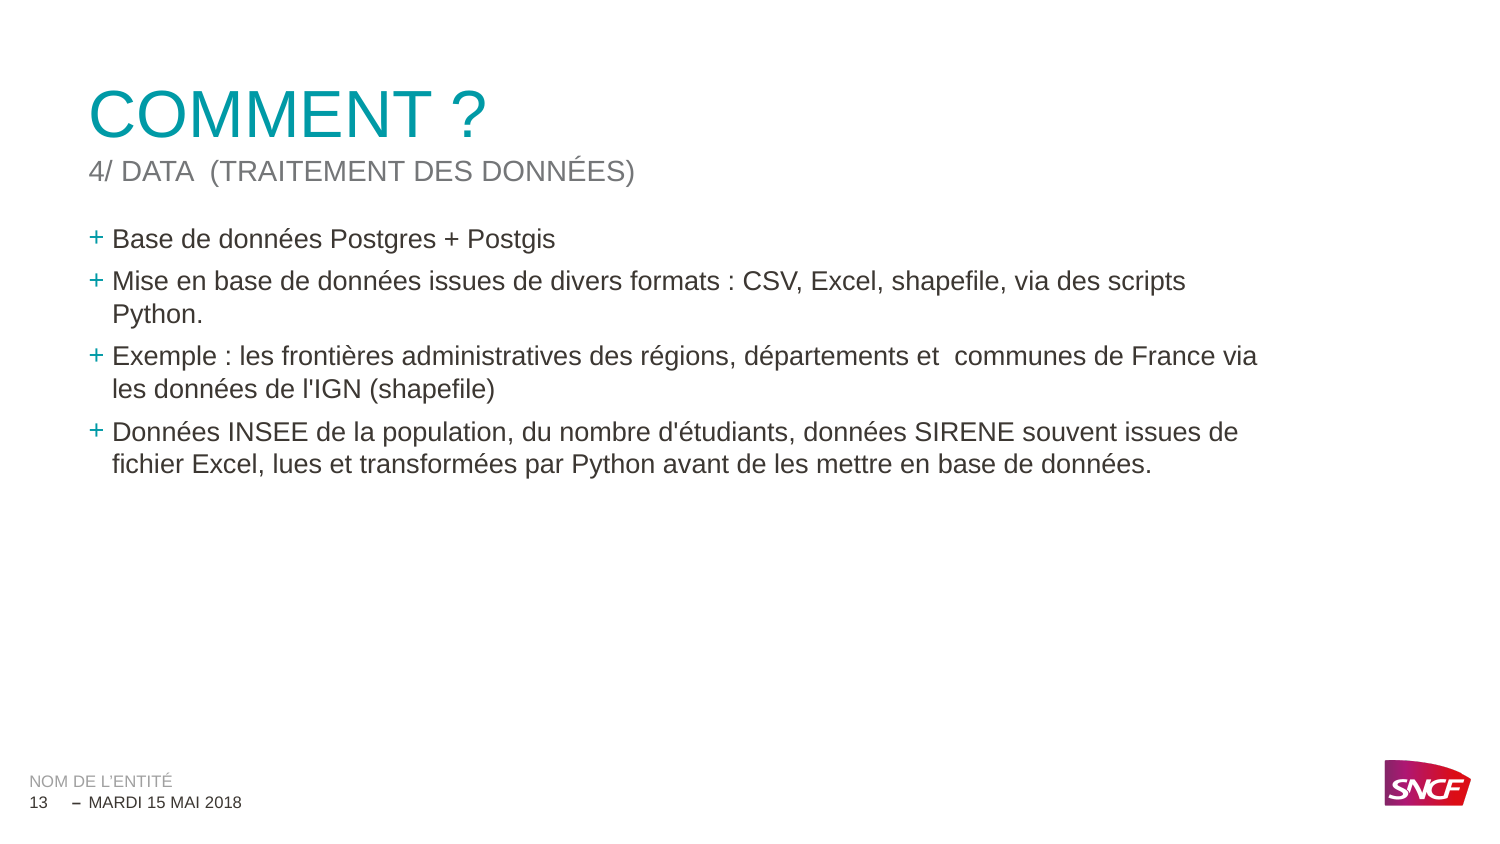

# Comment ?
4/ DATA  (traitement des données)
Base de données Postgres + Postgis
Mise en base de données issues de divers formats : CSV, Excel, shapefile, via des scripts Python.
Exemple : les frontières administratives des régions, départements et  communes de France via les données de l'IGN (shapefile)
Données INSEE de la population, du nombre d'étudiants, données SIRENE souvent issues de fichier Excel, lues et transformées par Python avant de les mettre en base de données.
NOM DE L’ENTITÉ
13
mardi 15 mai 2018